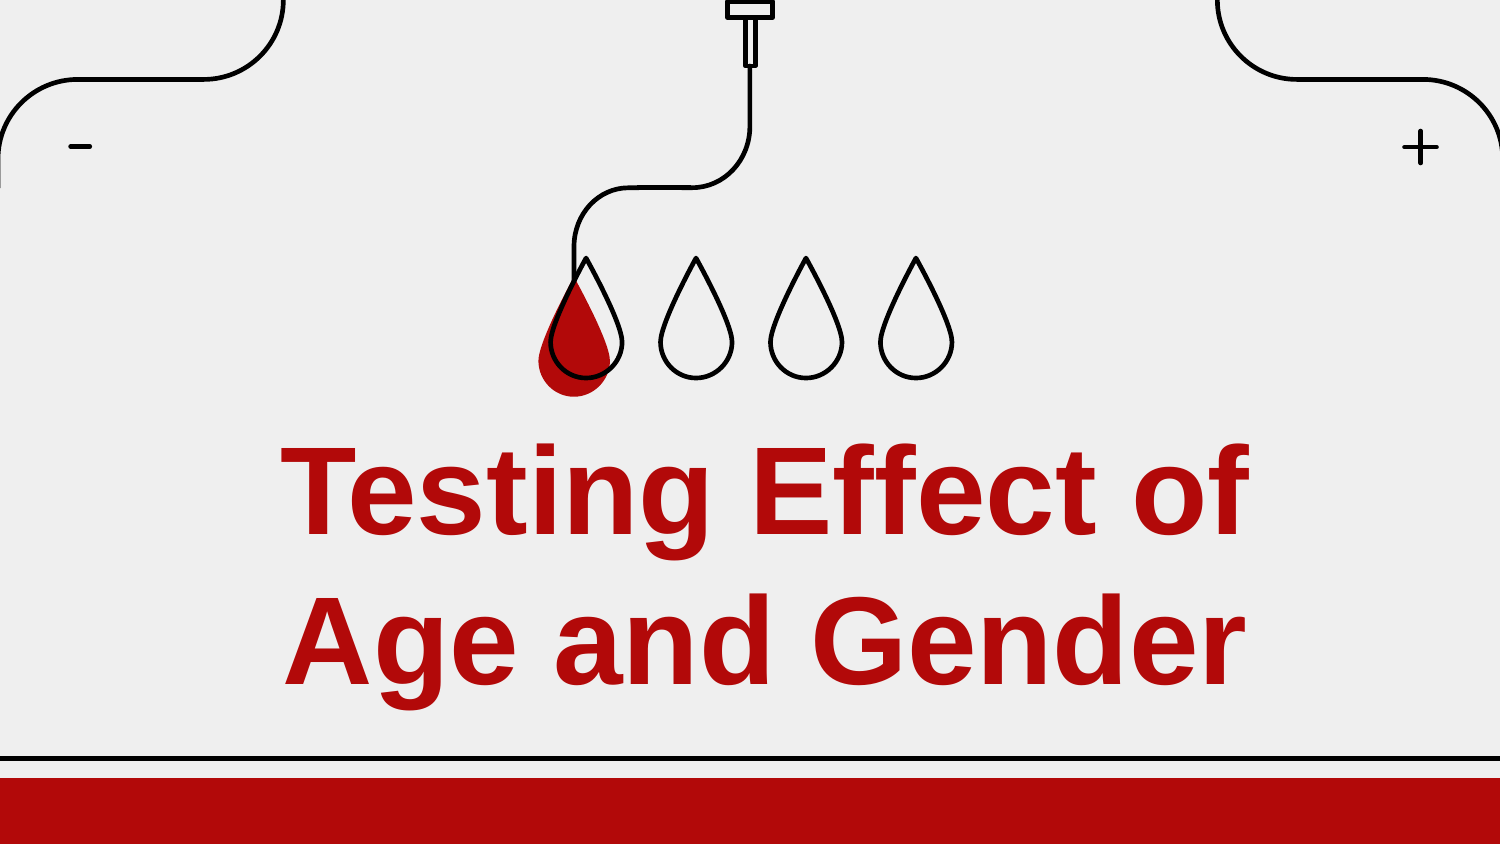

# Testing Effect of Age and Gender